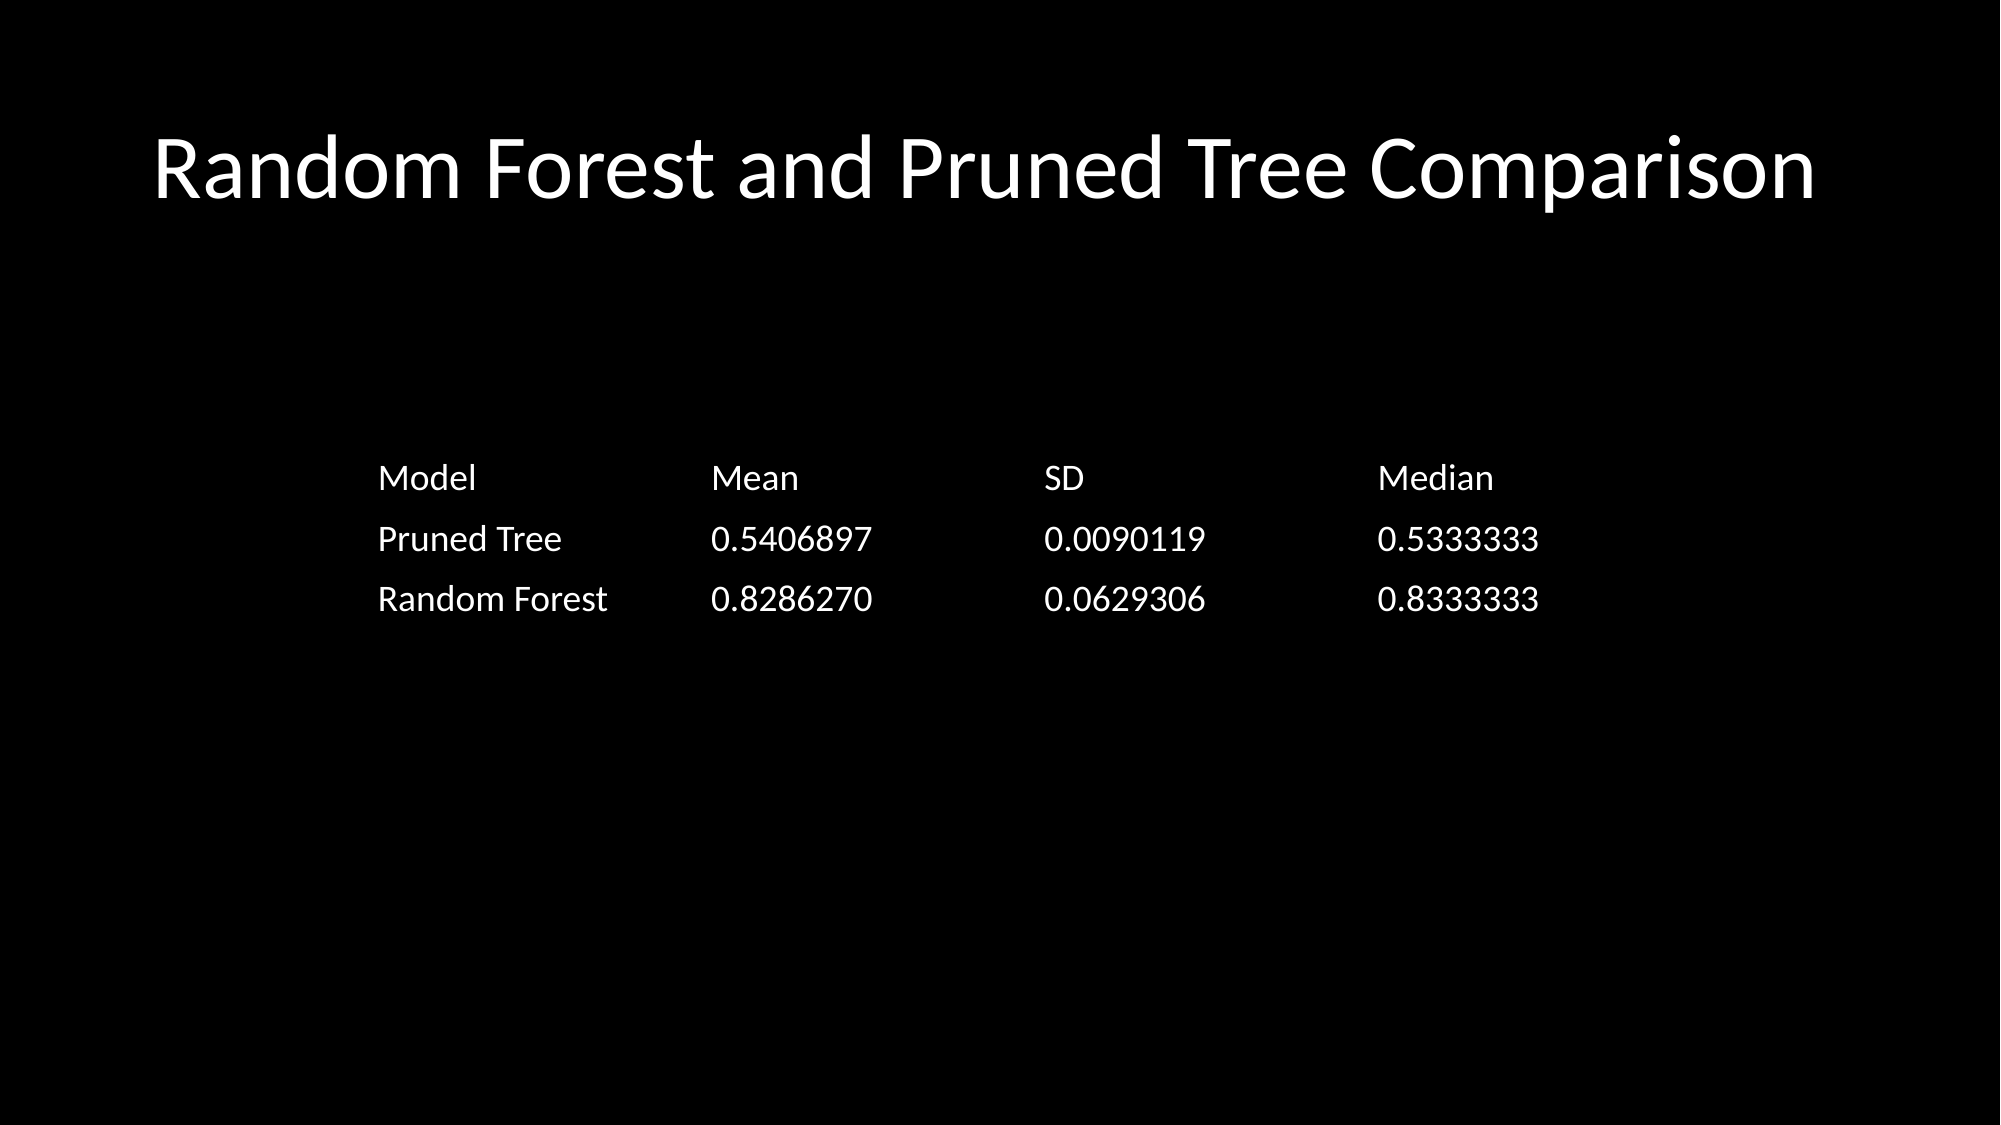

# Random Forest and Pruned Tree Comparison
| Model | Mean | SD | Median |
| --- | --- | --- | --- |
| Pruned Tree | 0.5406897 | 0.0090119 | 0.5333333 |
| Random Forest | 0.8286270 | 0.0629306 | 0.8333333 |